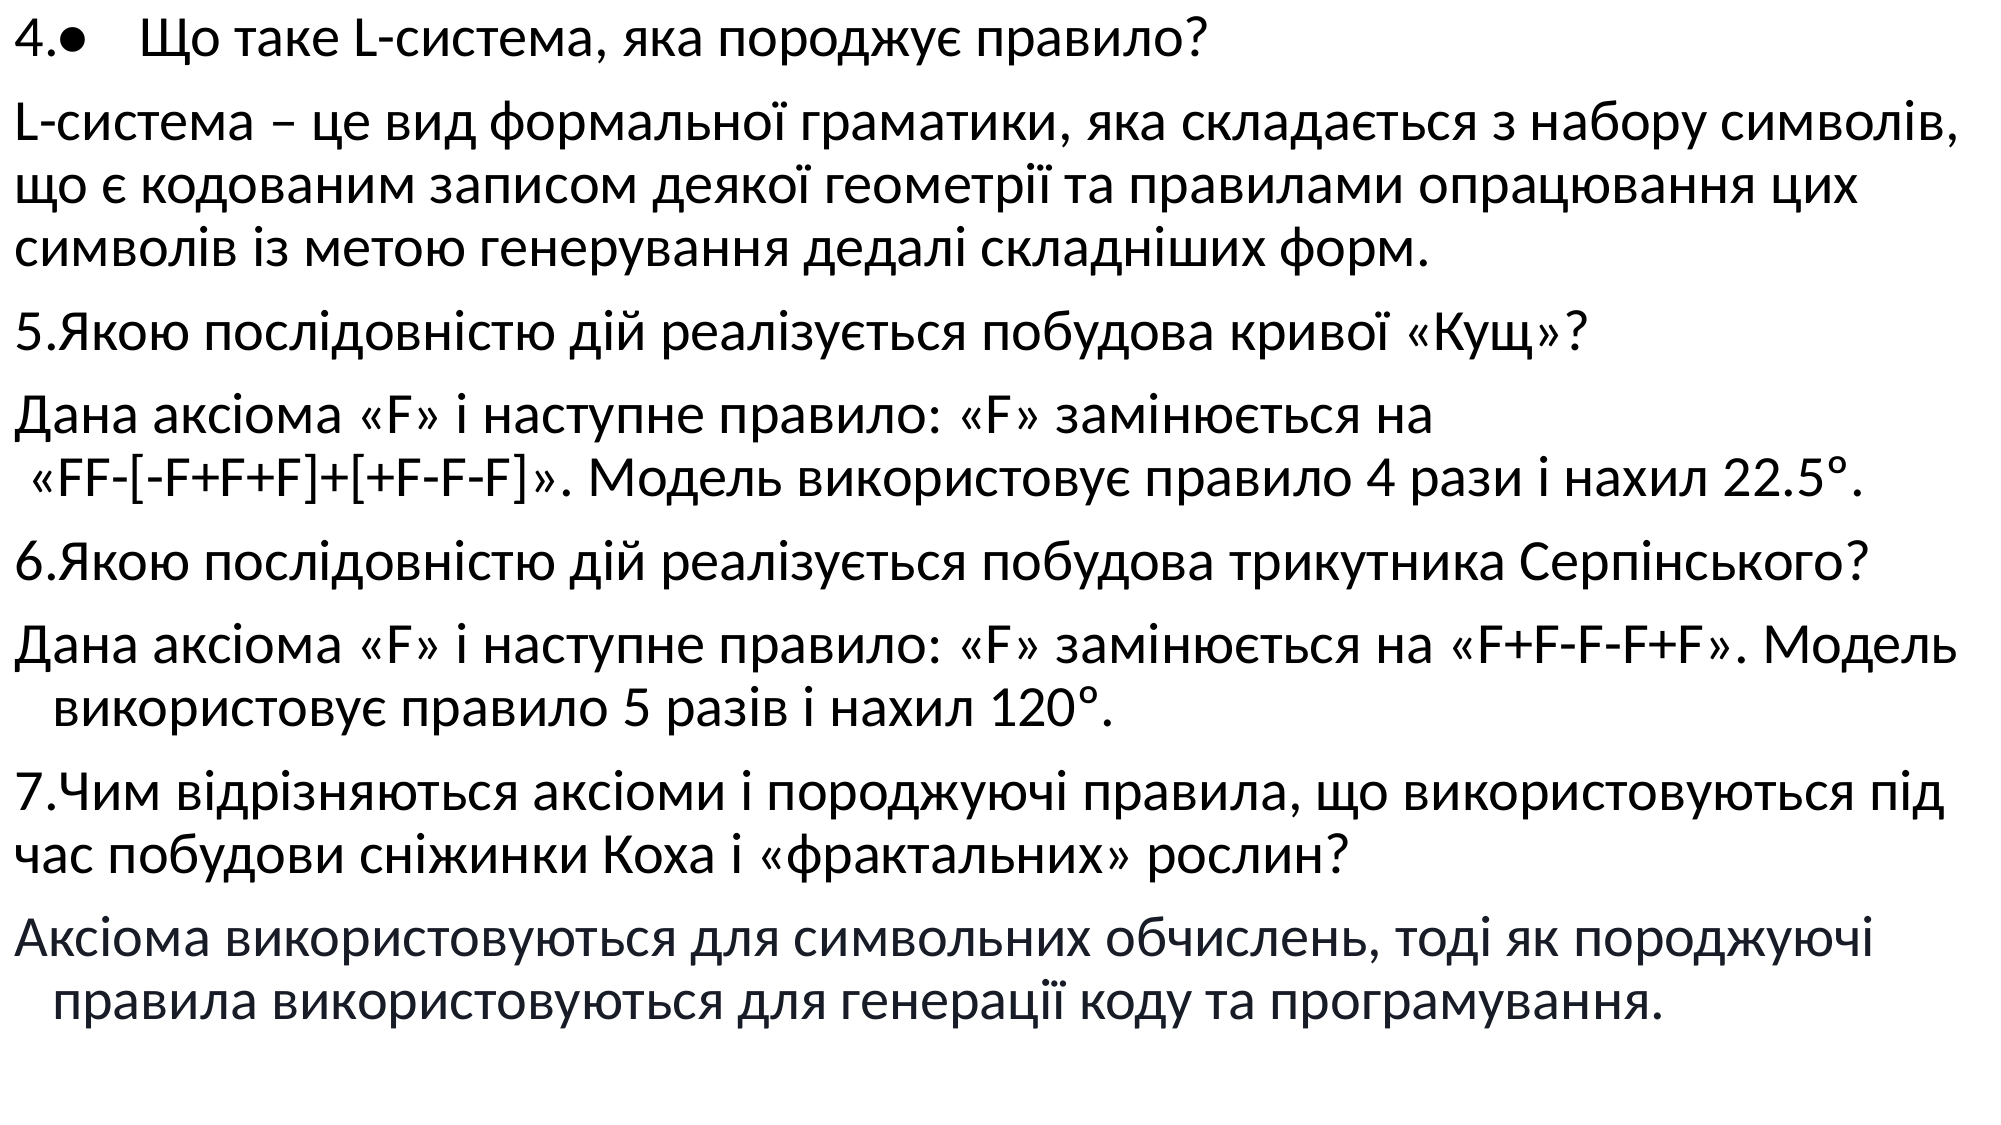

4.⦁    Що таке L-система, яка породжує правило?
L-система – це вид формальної граматики, яка складається з набору символів, що є кодованим записом деякої геометрії та правилами опрацювання цих символів із метою генерування дедалі складніших форм.
5.Якою послідовністю дій реалізується побудова кривої «Кущ»?
Дана аксіома «F» і наступне правило: «F» замінюється на                                     «FF-[-F+F+F]+[+F-F-F]». Модель використовує правило 4 рази і нахил 22.5º.
6.Якою послідовністю дій реалізується побудова трикутника Серпінського?
Дана аксіома «F» і наступне правило: «F» замінюється на «F+F-F-F+F». Модель використовує правило 5 разів і нахил 120º.
7.Чим відрізняються аксіоми і породжуючі правила, що використовуються під час побудови сніжинки Коха і «фрактальних» рослин?
Аксіома використовуються для символьних обчислень, тоді як породжуючі правила використовуються для генерації коду та програмування.